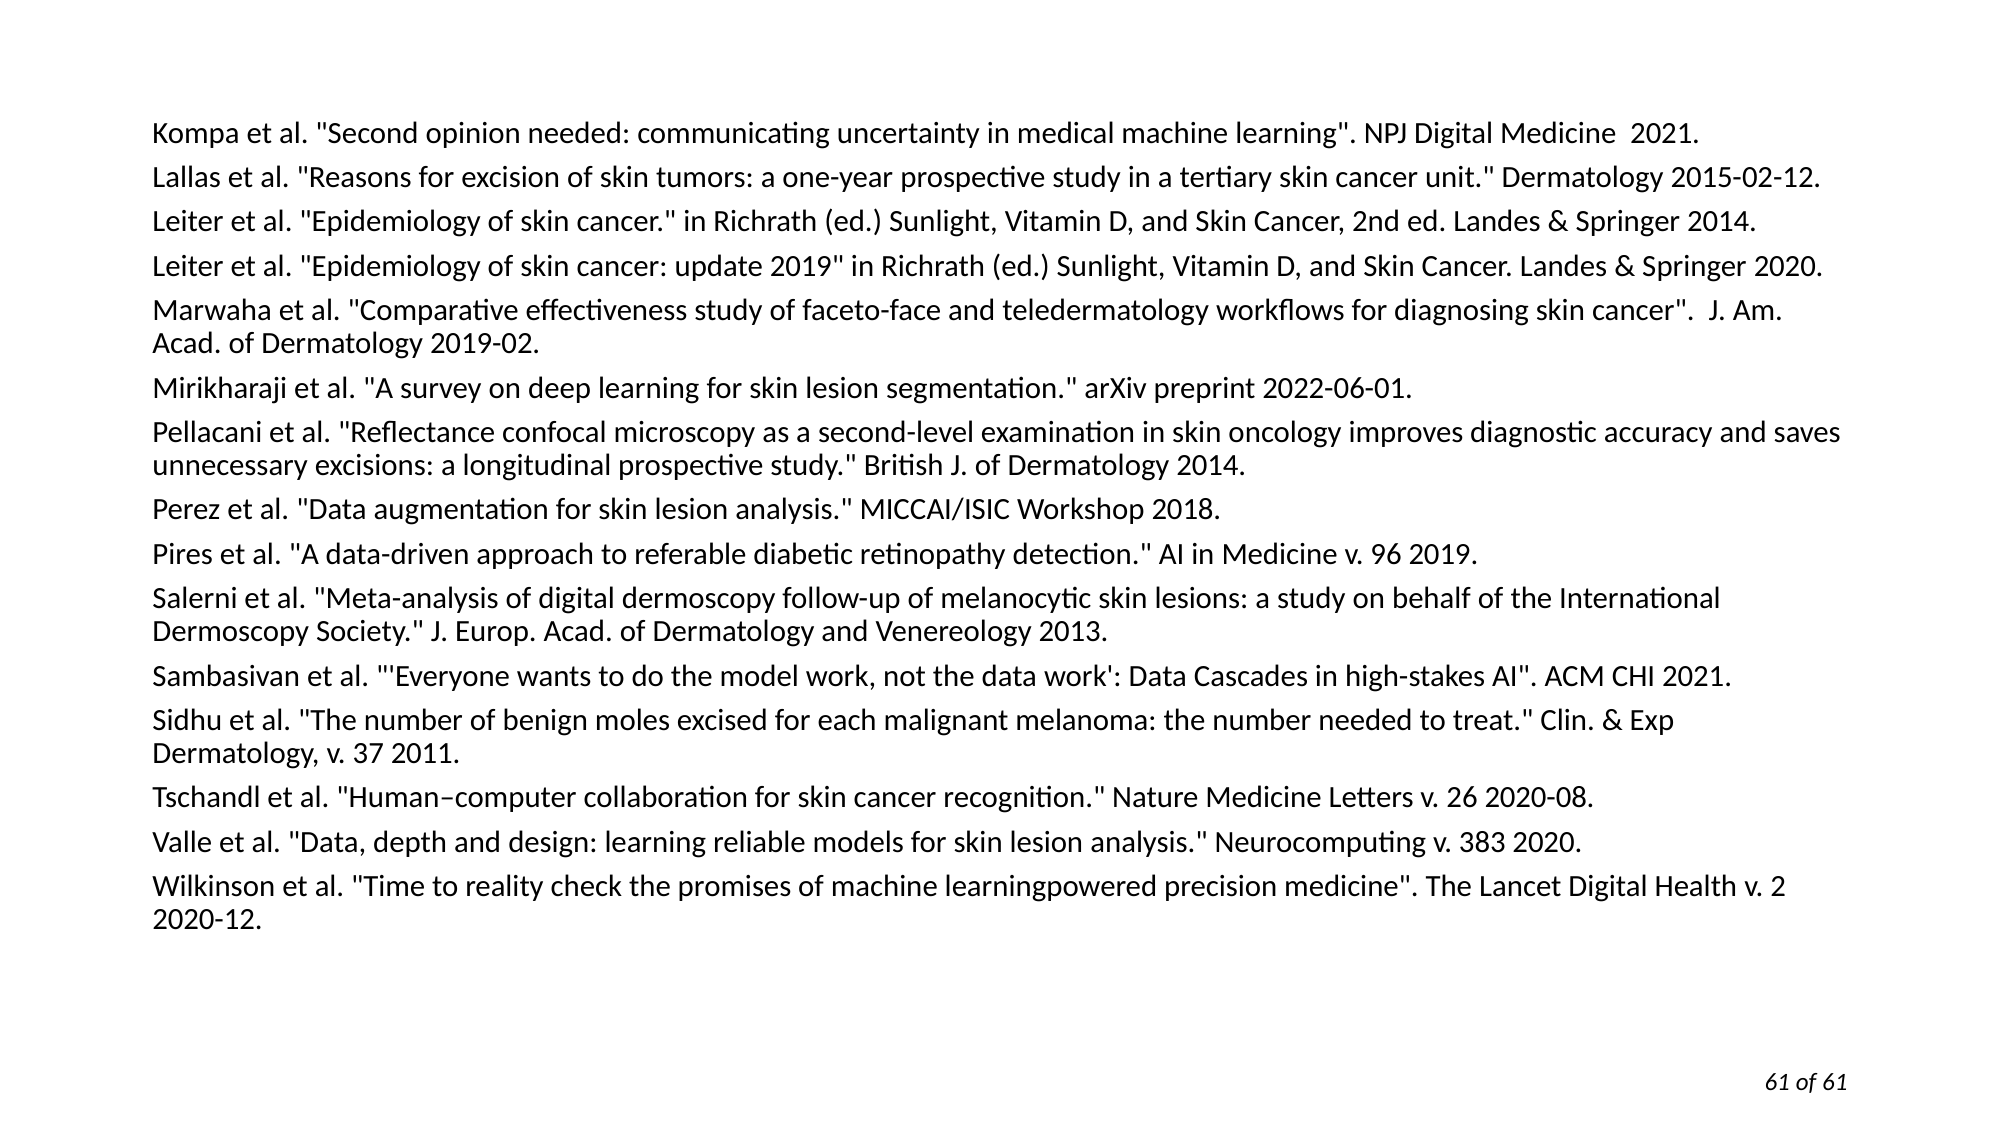

Kompa et al. "Second opinion needed: communicating uncertainty in medical machine learning". NPJ Digital Medicine  2021.
Lallas et al. "Reasons for excision of skin tumors: a one-year prospective study in a tertiary skin cancer unit." Dermatology 2015-02-12.
Leiter et al. "Epidemiology of skin cancer." in Richrath (ed.) Sunlight, Vitamin D, and Skin Cancer, 2nd ed. Landes & Springer 2014.
Leiter et al. "Epidemiology of skin cancer: update 2019" in Richrath (ed.) Sunlight, Vitamin D, and Skin Cancer. Landes & Springer 2020.
Marwaha et al. "Comparative effectiveness study of faceto-face and teledermatology workflows for diagnosing skin cancer".  J. Am. Acad. of Dermatology 2019-02.
Mirikharaji et al. "A survey on deep learning for skin lesion segmentation." arXiv preprint 2022-06-01.
Pellacani et al. "Reflectance confocal microscopy as a second-level examination in skin oncology improves diagnostic accuracy and saves unnecessary excisions: a longitudinal prospective study." British J. of Dermatology 2014.
Perez et al. "Data augmentation for skin lesion analysis." MICCAI/ISIC Workshop 2018.
Pires et al. "A data-driven approach to referable diabetic retinopathy detection." AI in Medicine v. 96 2019.
Salerni et al. "Meta-analysis of digital dermoscopy follow-up of melanocytic skin lesions: a study on behalf of the International Dermoscopy Society." J. Europ. Acad. of Dermatology and Venereology 2013.
Sambasivan et al. "'Everyone wants to do the model work, not the data work': Data Cascades in high-stakes AI". ACM CHI 2021.
Sidhu et al. "The number of benign moles excised for each malignant melanoma: the number needed to treat." Clin. & Exp Dermatology, v. 37 2011.
Tschandl et al. "Human–computer collaboration for skin cancer recognition." Nature Medicine Letters v. 26 2020-08.
Valle et al. "Data, depth and design: learning reliable models for skin lesion analysis." Neurocomputing v. 383 2020.
Wilkinson et al. "Time to reality check the promises of machine learningpowered precision medicine". The Lancet Digital Health v. 2 2020-12.